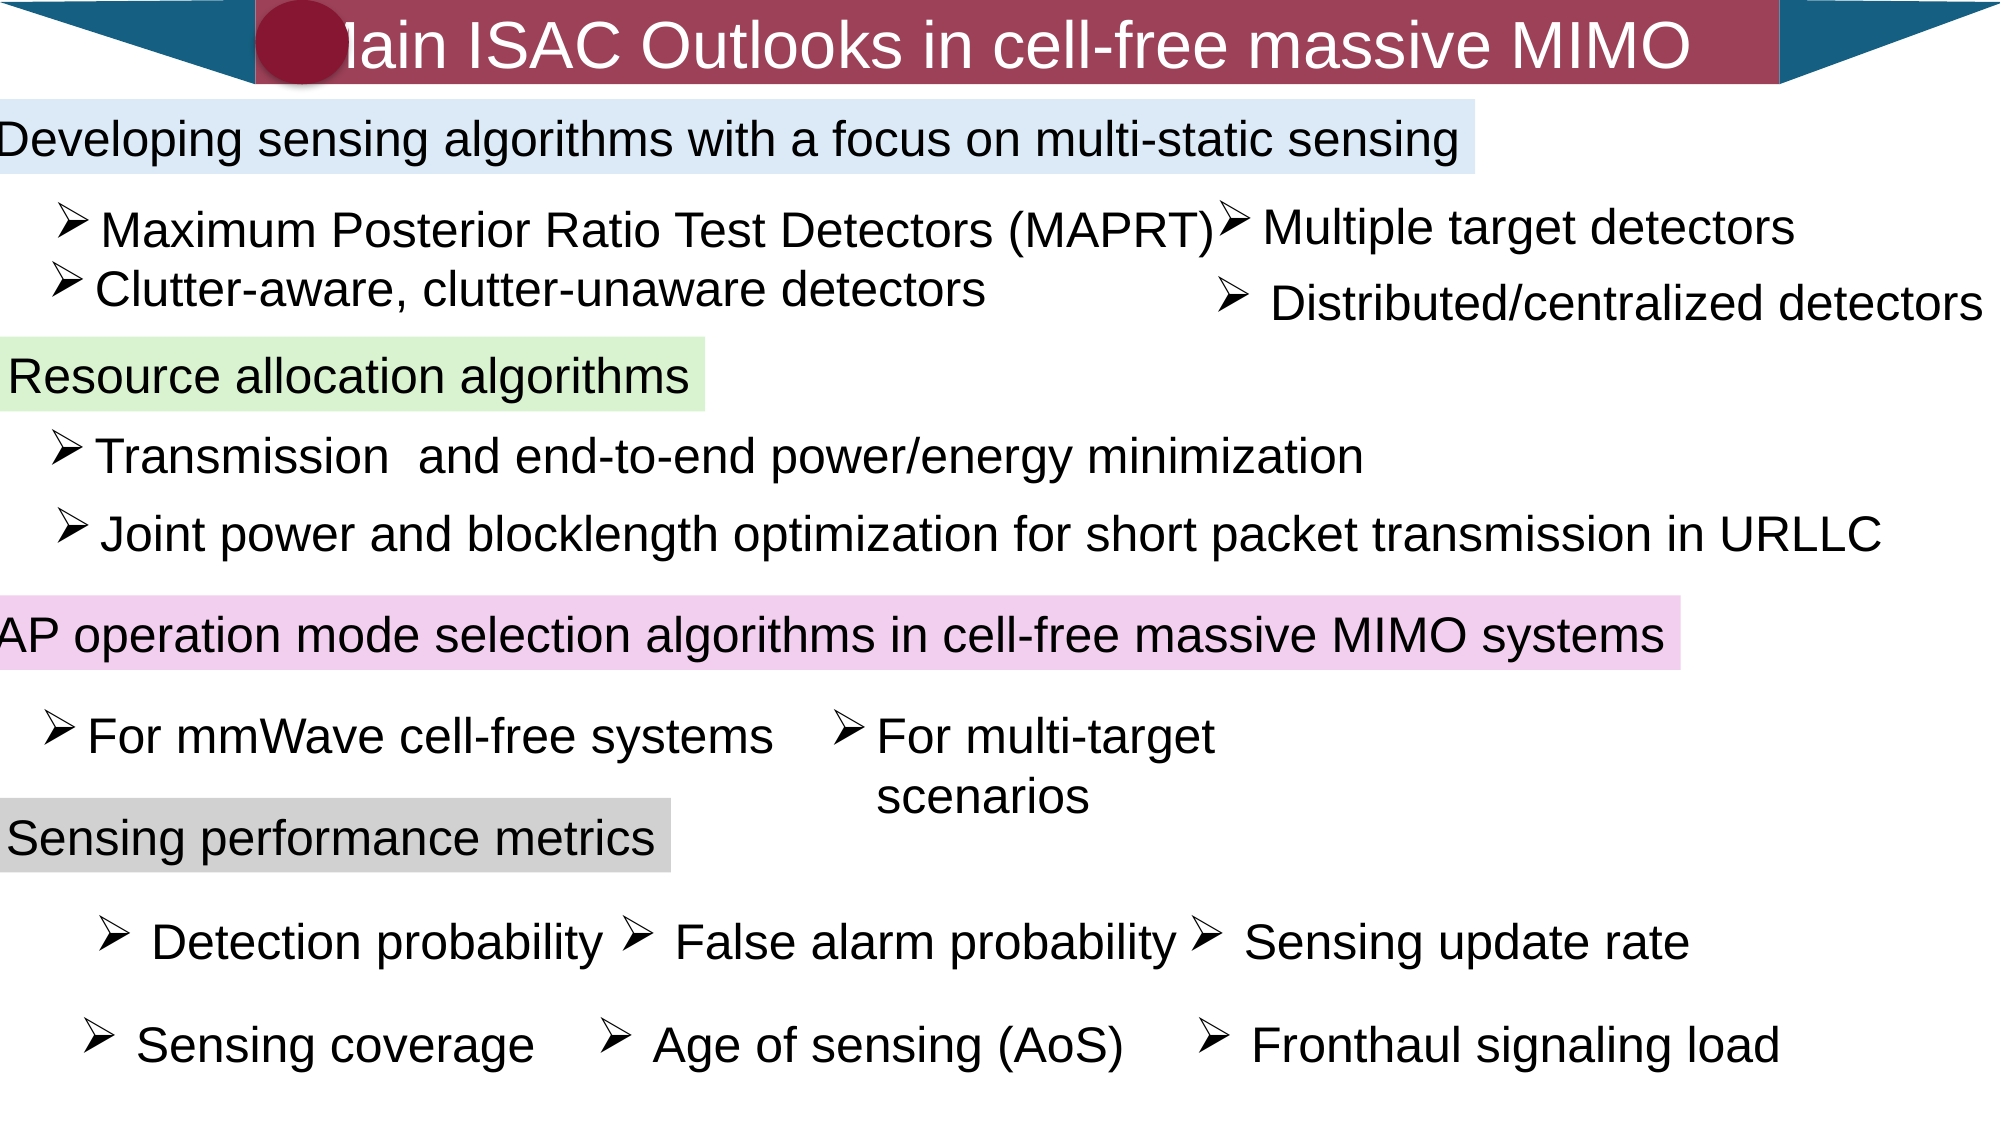

Main ISAC Outlooks in cell-free massive MIMO

Developing sensing algorithms with a focus on multi-static sensing
Multiple target detectors
Maximum Posterior Ratio Test Detectors (MAPRT)
Clutter-aware, clutter-unaware detectors
Distributed/centralized detectors
Resource allocation algorithms
Transmission  and end-to-end power/energy minimization
Joint power and blocklength optimization for short packet transmission in URLLC
AP operation mode selection algorithms in cell-free massive MIMO systems
For mmWave cell-free systems
For multi-target scenarios
Sensing performance metrics
Detection probability
False alarm probability
Sensing update rate
Sensing coverage
Age of sensing (AoS)
Fronthaul signaling load